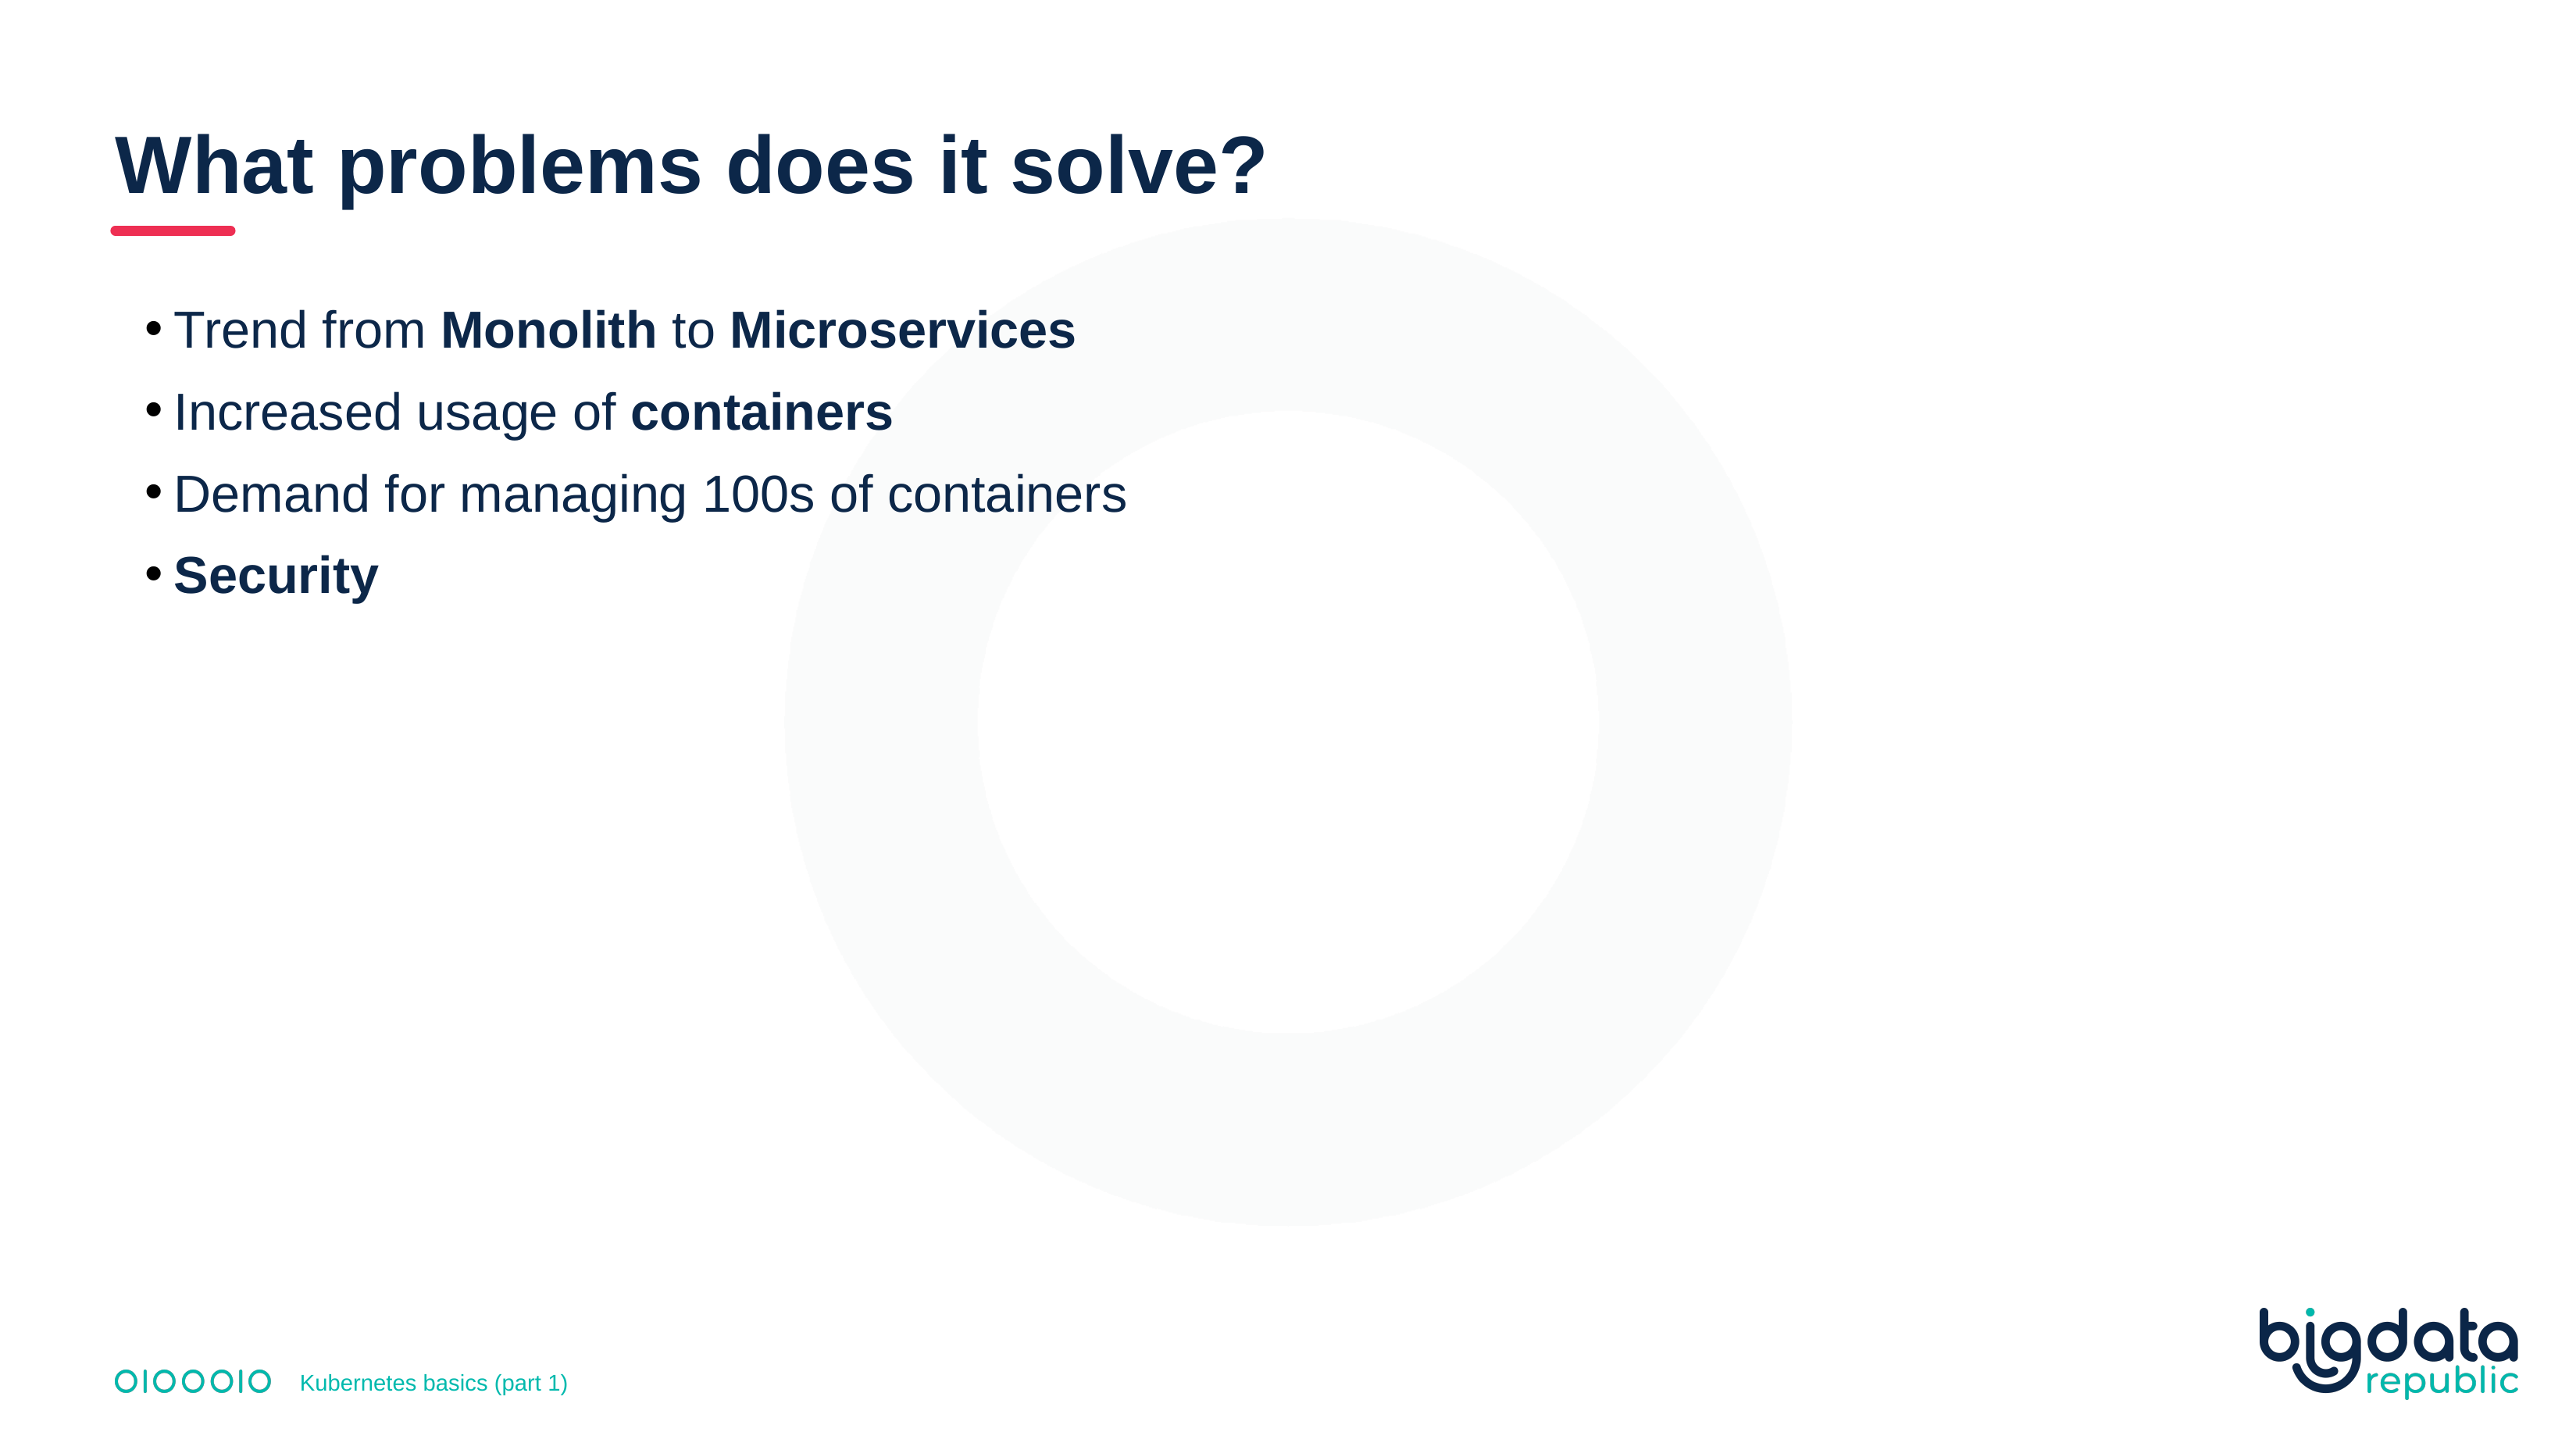

# What problems does it solve?
Trend from Monolith to Microservices
Increased usage of containers
Demand for managing 100s of containers
Security

Kubernetes basics (part 1)